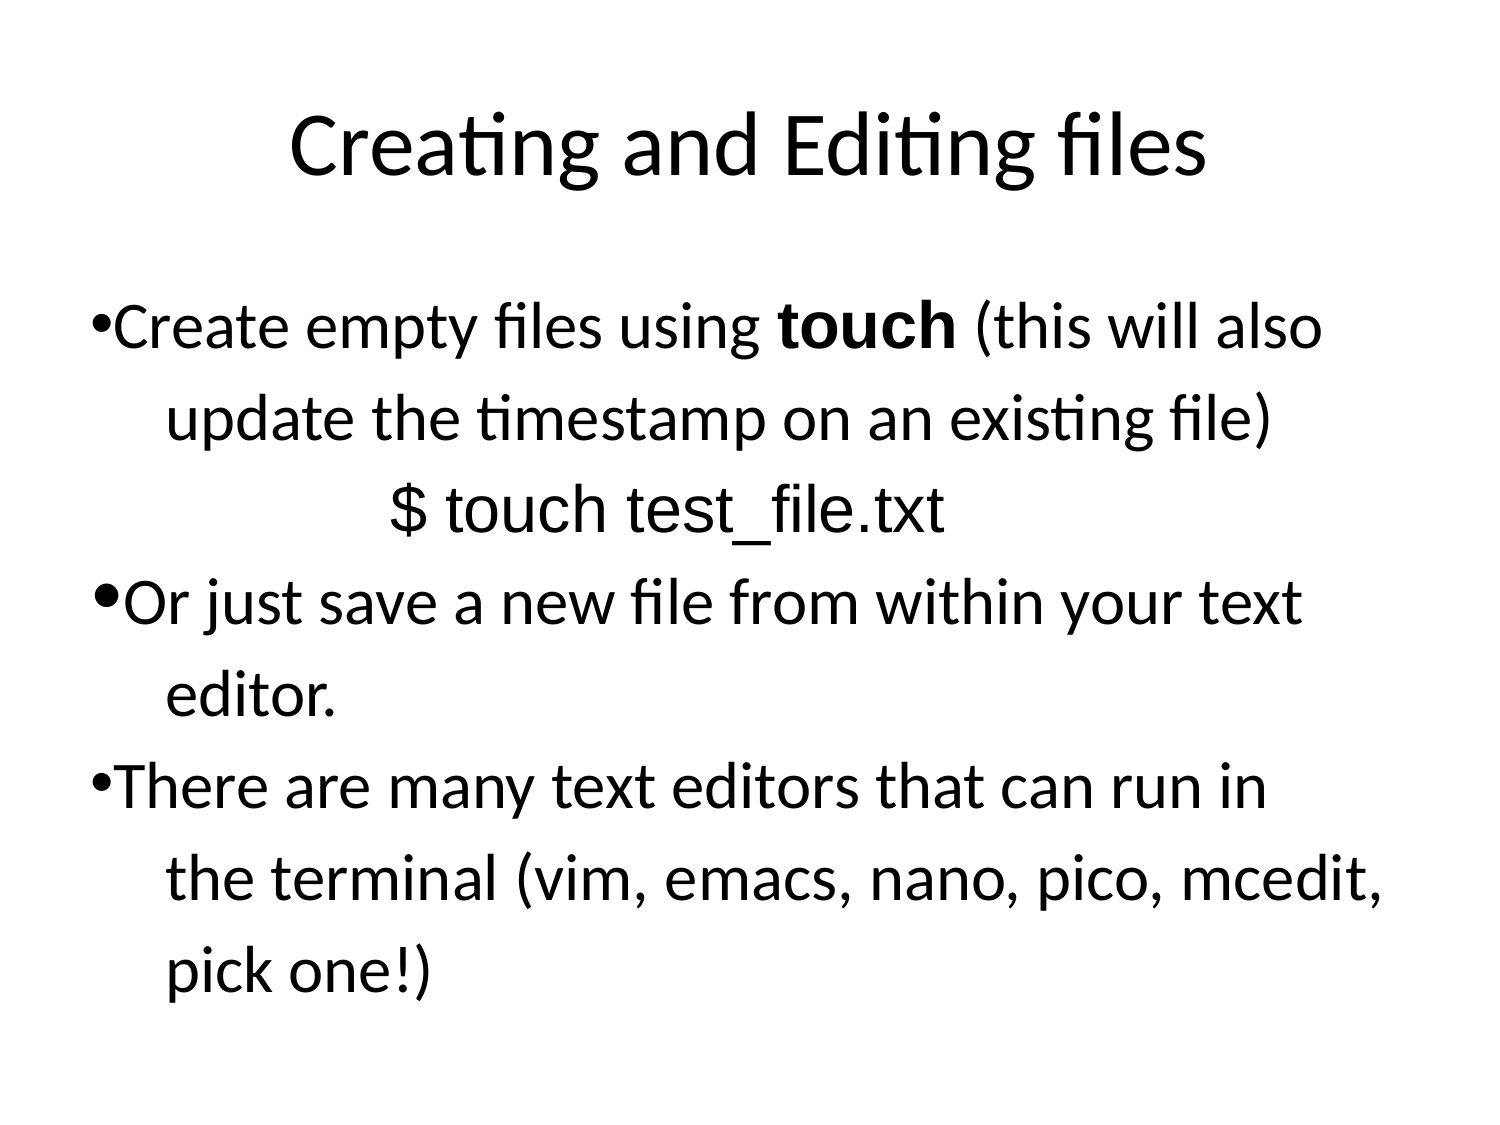

Creating and Editing files
Create empty files using touch (this will also
update the timestamp on an existing file)
		$ touch test_file.txt
Or just save a new file from within your text
editor.
There are many text editors that can run in
the terminal (vim, emacs, nano, pico, mcedit,
pick one!)